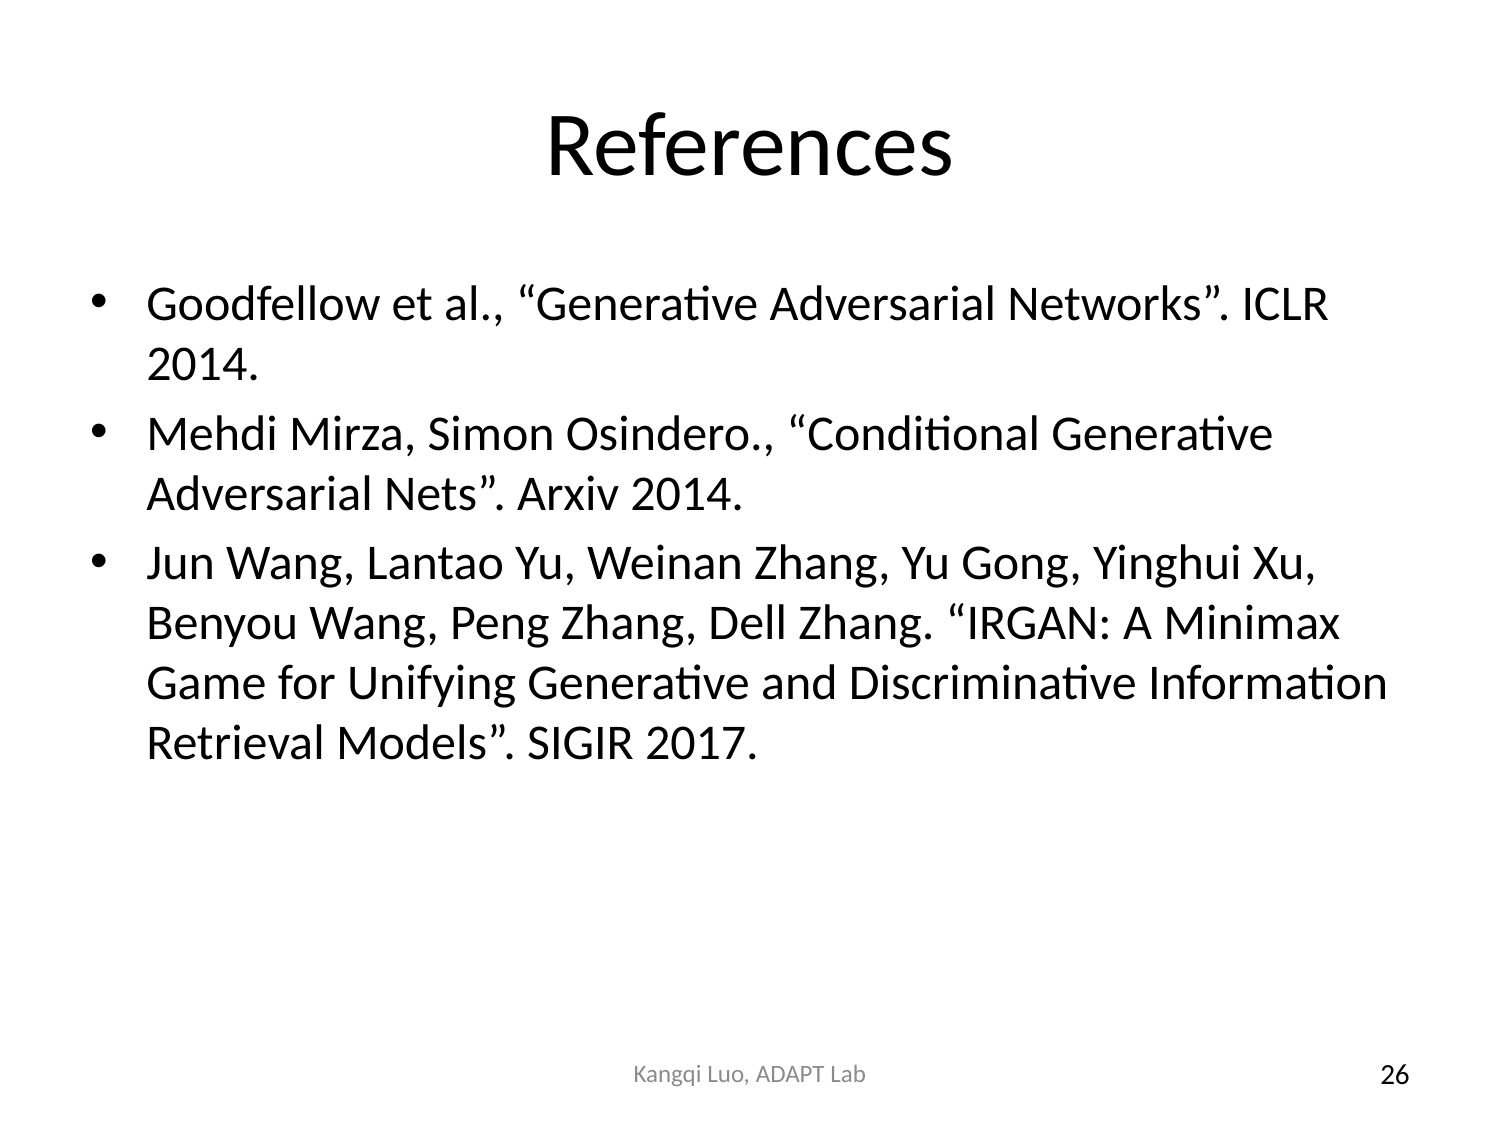

# References
Goodfellow et al., “Generative Adversarial Networks”. ICLR 2014.
Mehdi Mirza, Simon Osindero., “Conditional Generative Adversarial Nets”. Arxiv 2014.
Jun Wang, Lantao Yu, Weinan Zhang, Yu Gong, Yinghui Xu, Benyou Wang, Peng Zhang, Dell Zhang. “IRGAN: A Minimax Game for Unifying Generative and Discriminative Information Retrieval Models”. SIGIR 2017.
Kangqi Luo, ADAPT Lab
26